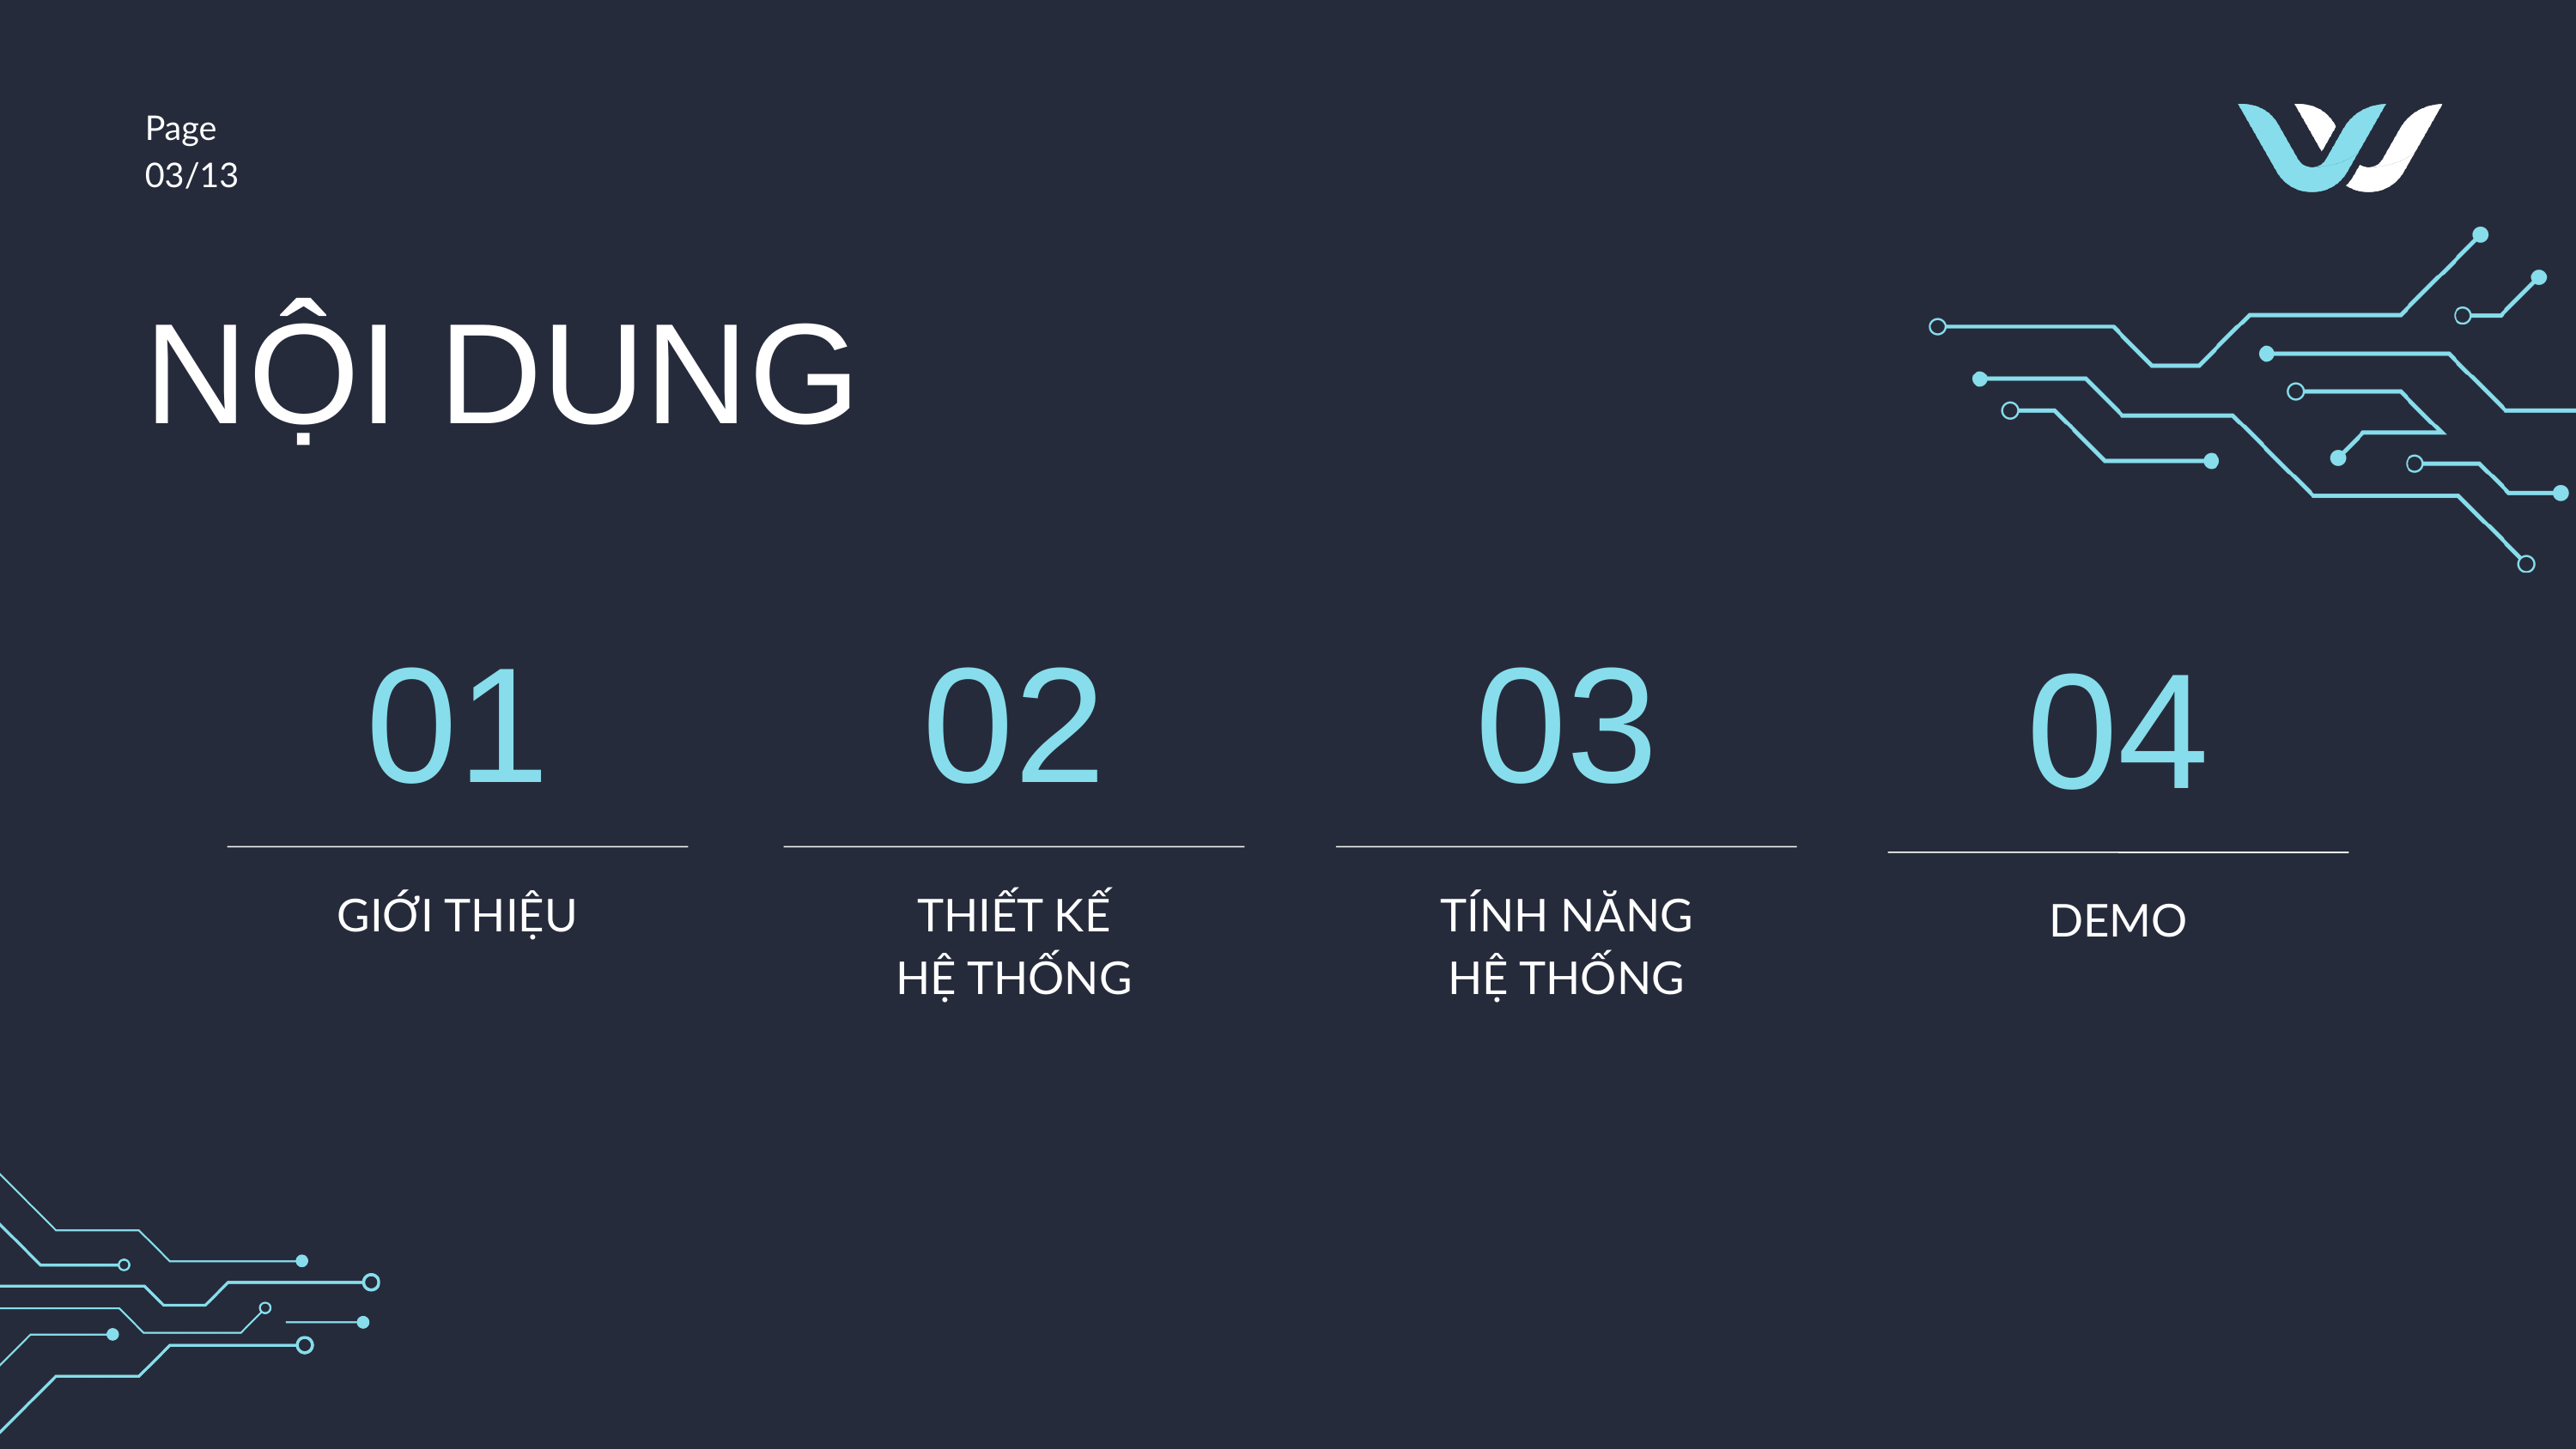

Page
03/13

NỘI DUNG
01
02
03
04

GIỚI THIỆU
THIẾT KẾ
HỆ THỐNG
TÍNH NĂNG
HỆ THỐNG
DEMO